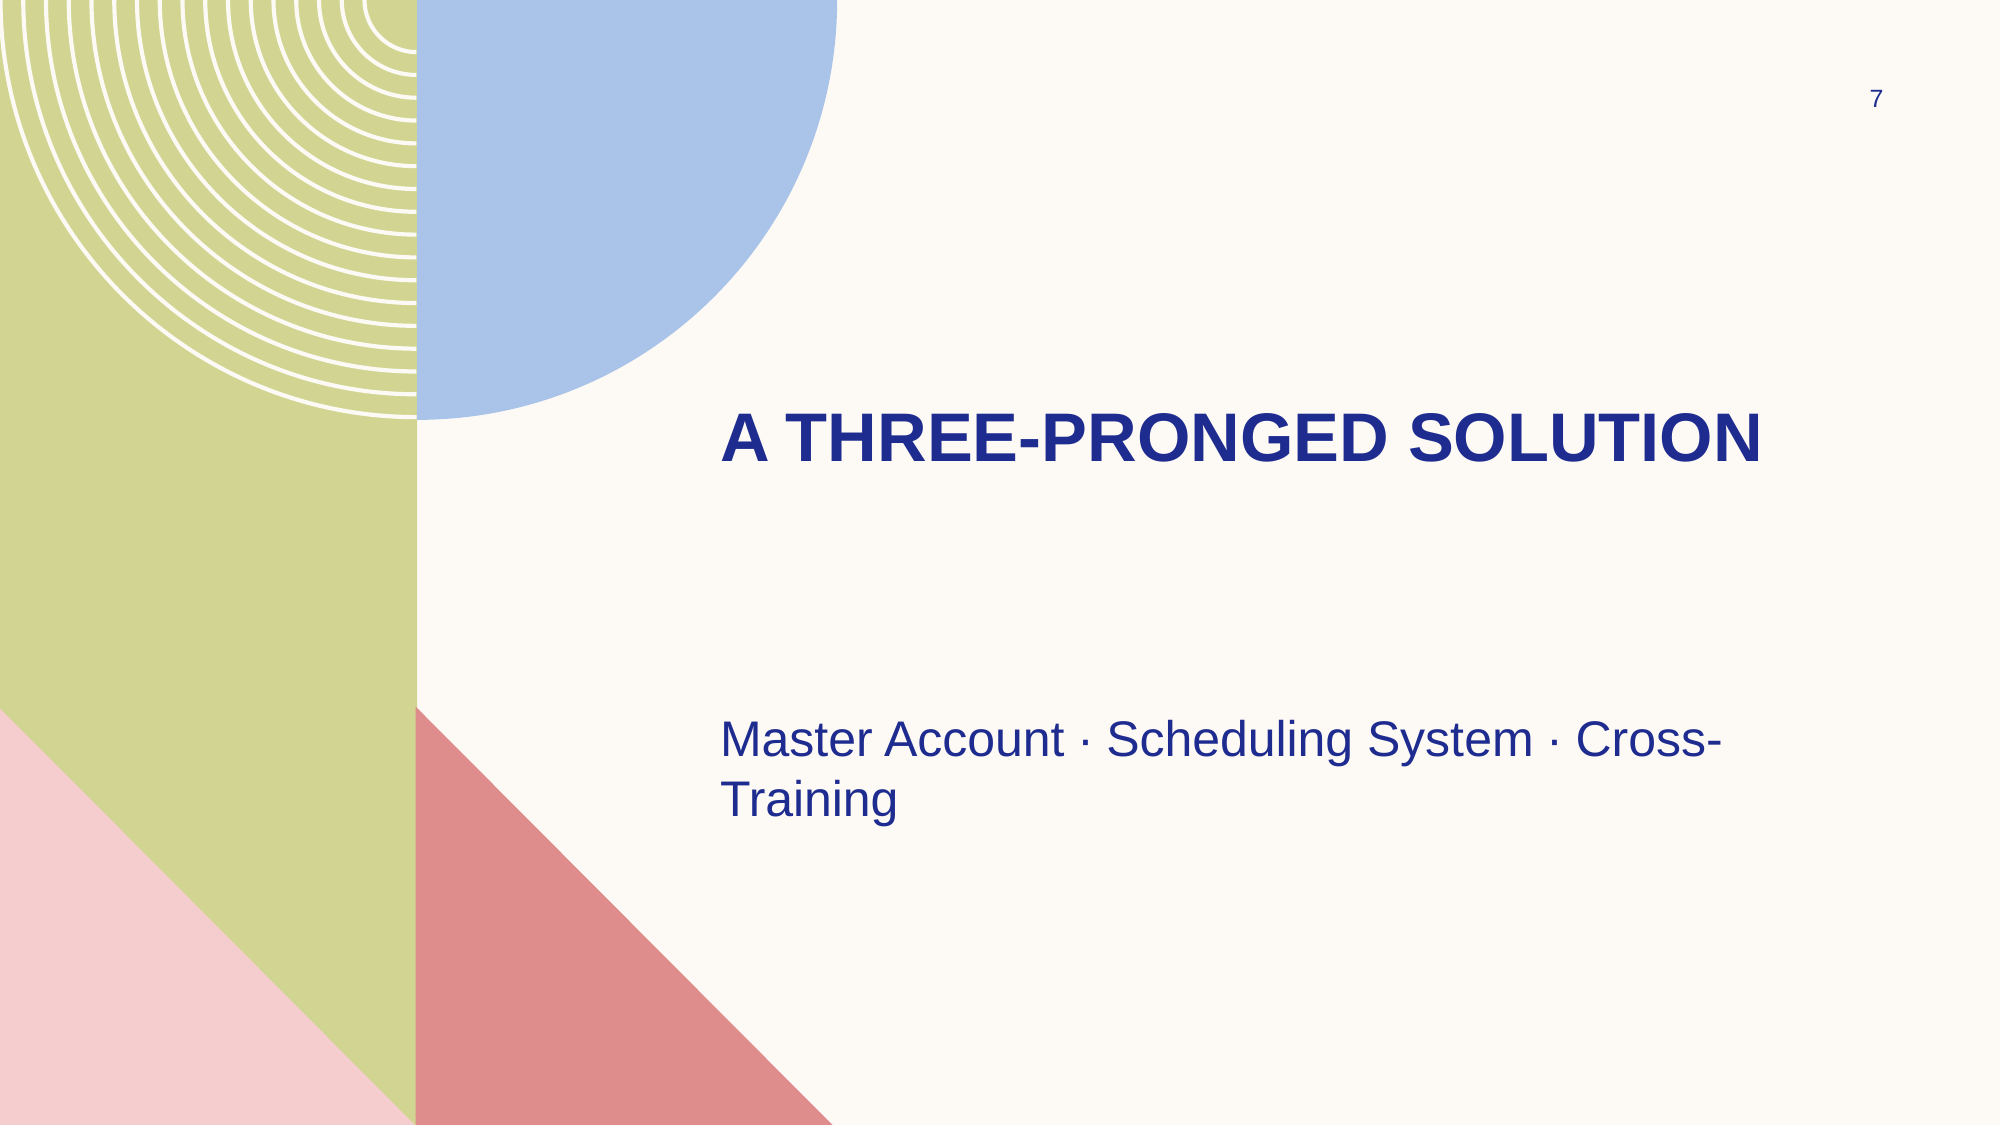

7
# A three-pronged solution
Master Account ∙ Scheduling System ∙ Cross-Training